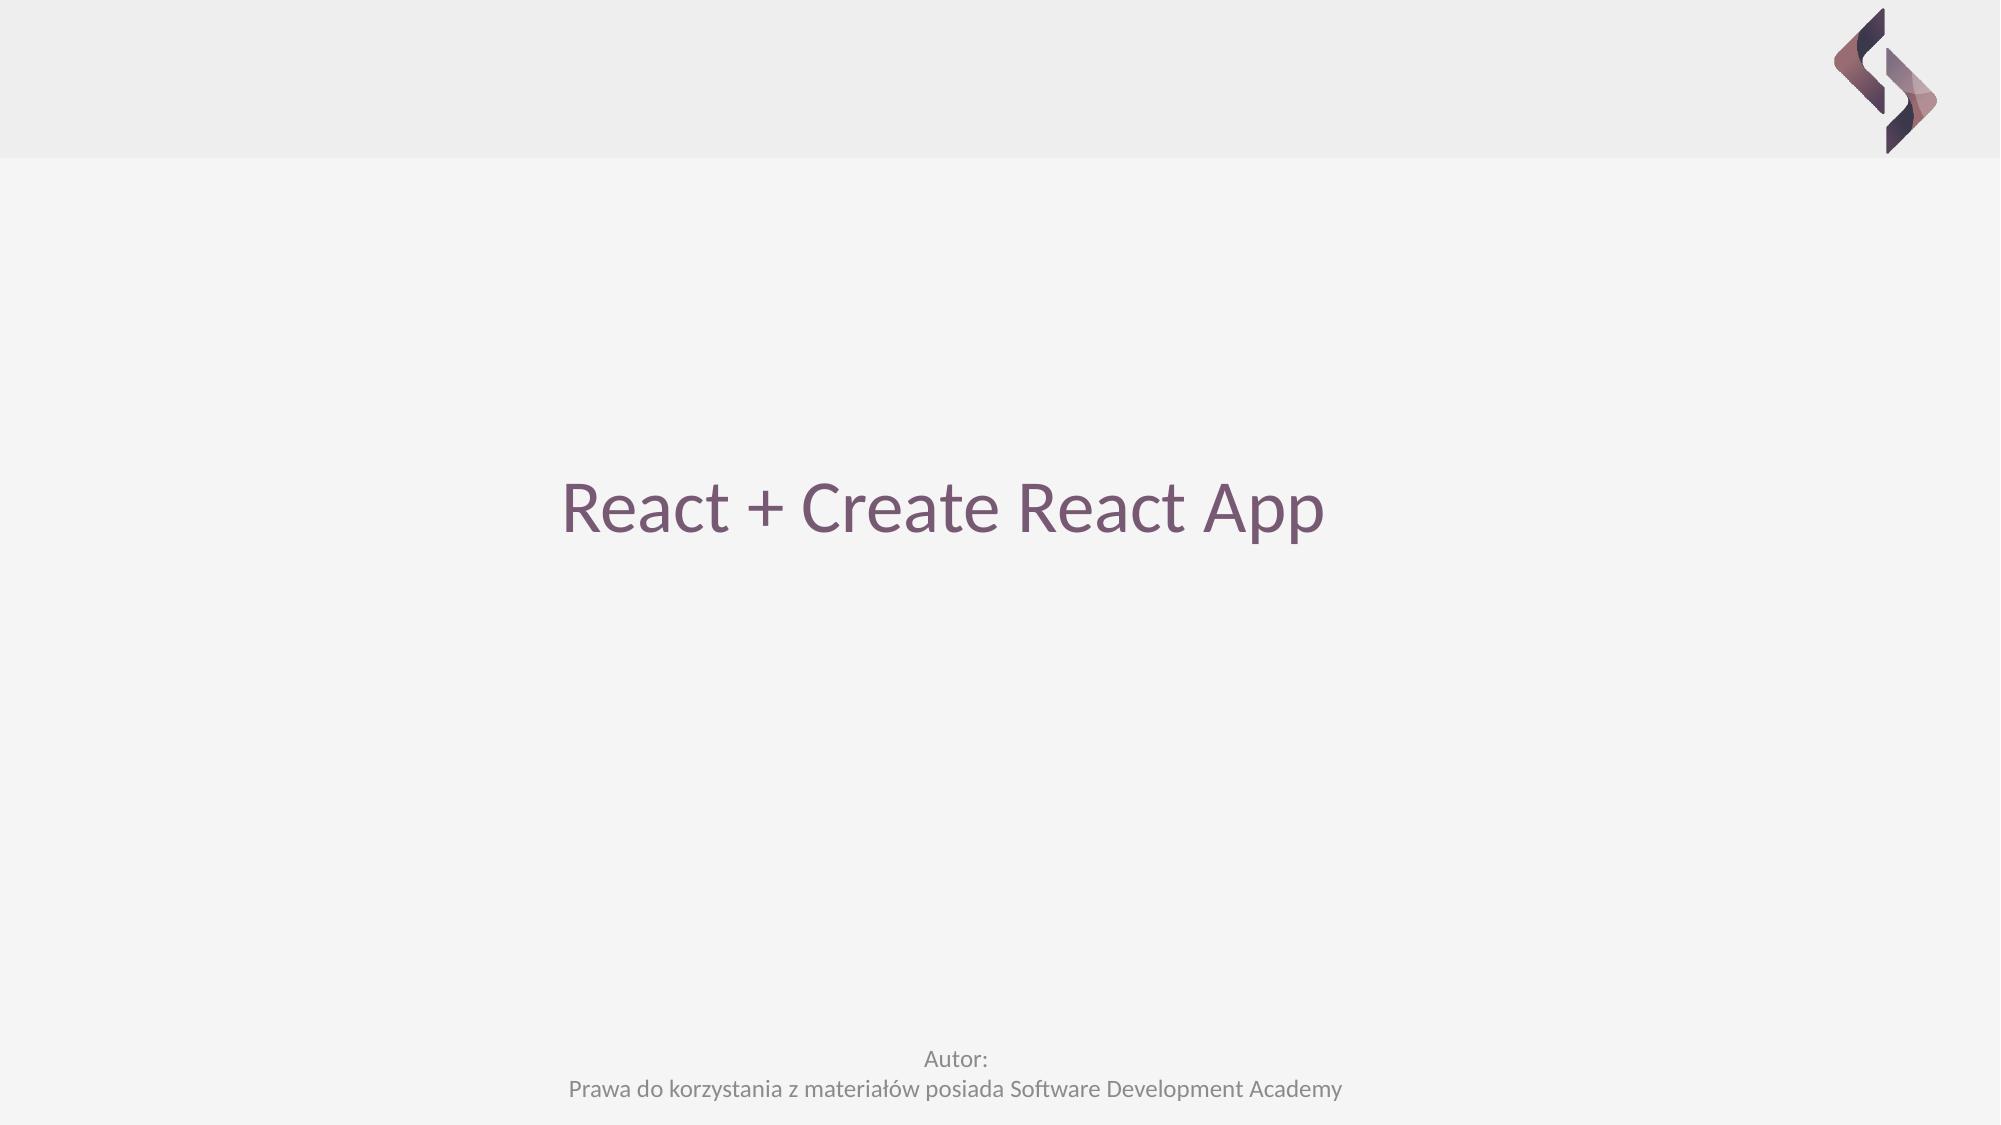

React + Create React App
Autor:
Prawa do korzystania z materiałów posiada Software Development Academy